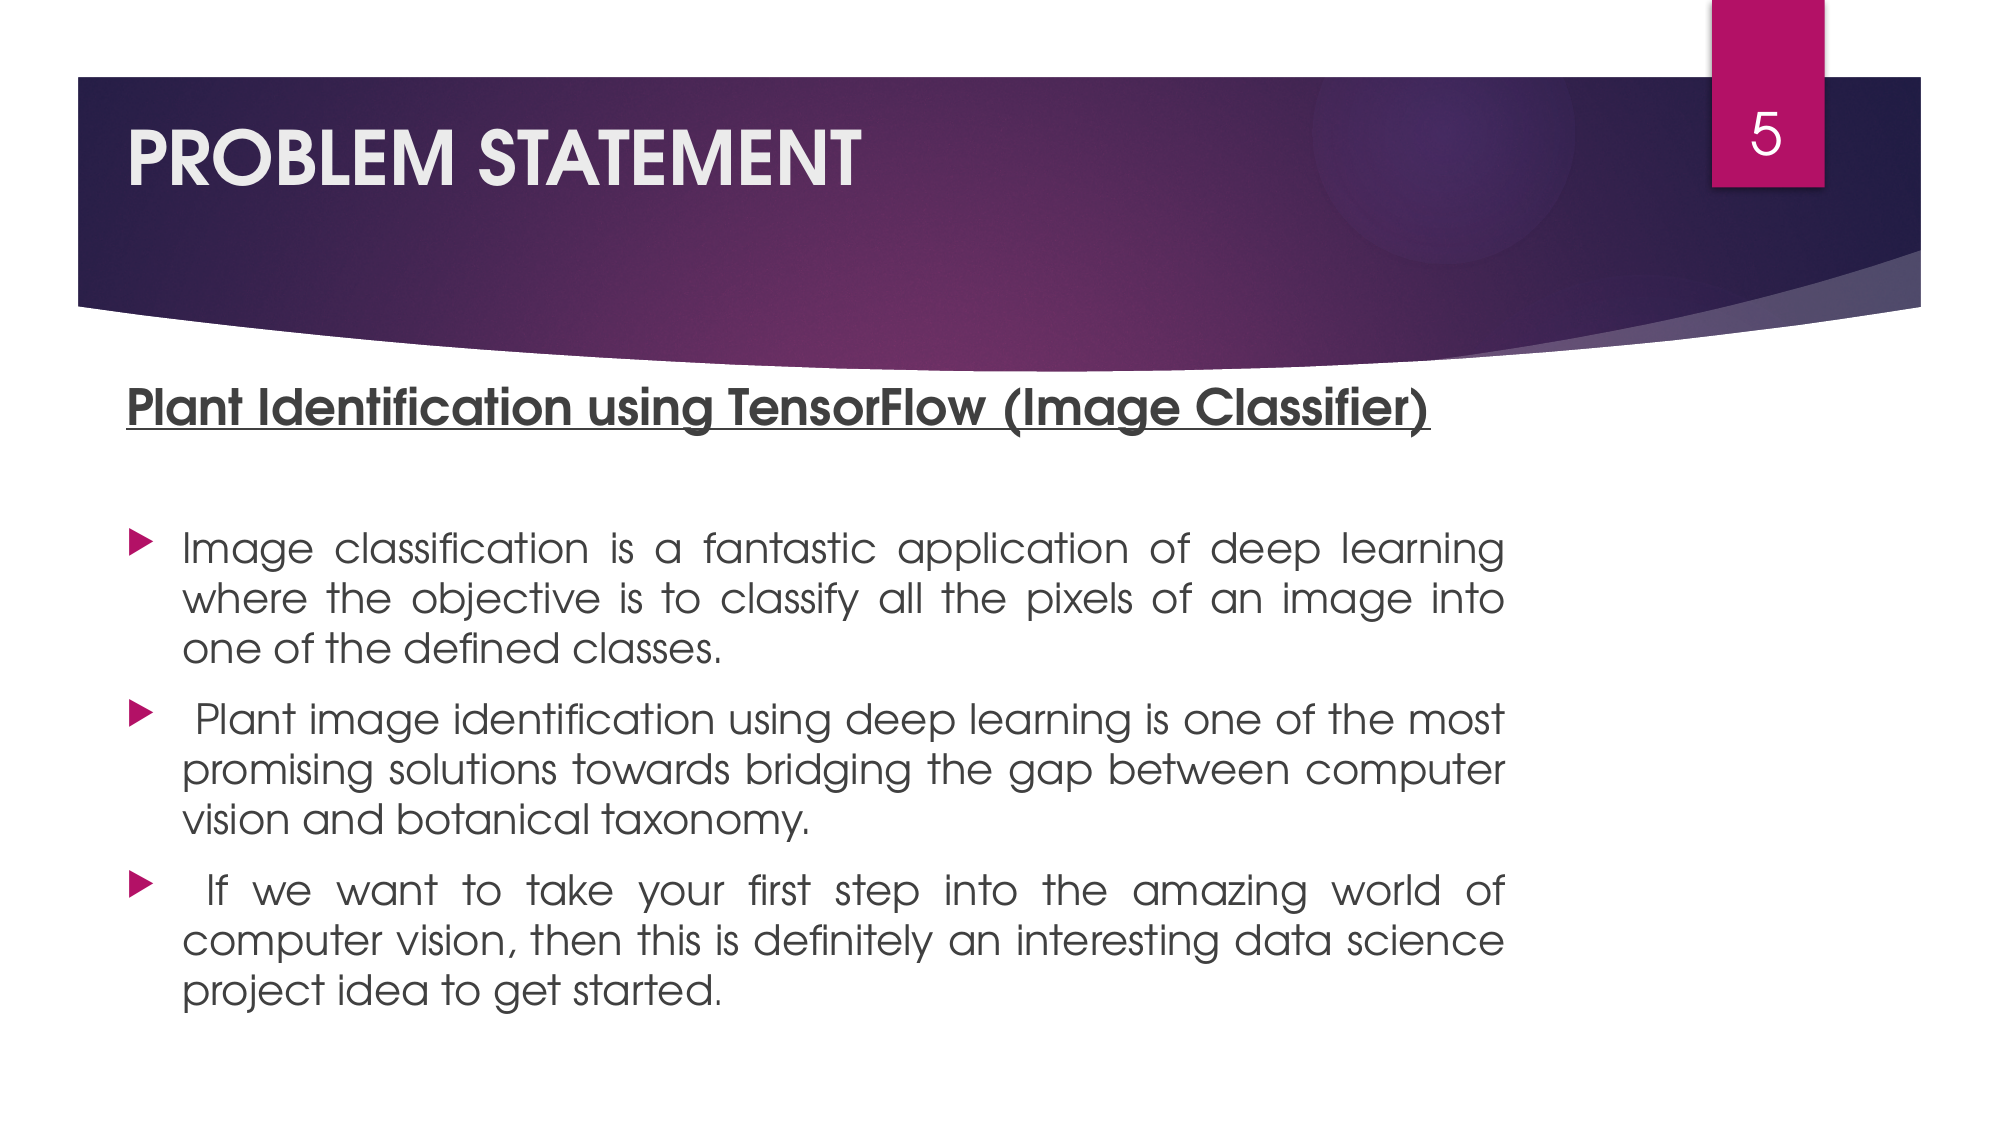

5
# PROBLEM STATEMENT
Plant Identification using TensorFlow (Image Classifier)

Image classification is a fantastic application of deep learning where the objective is to classify all the pixels of an image into one of the defined classes.
 Plant image identification using deep learning is one of the most promising solutions towards bridging the gap between computer vision and botanical taxonomy.
 If we want to take your first step into the amazing world of computer vision, then this is definitely an interesting data science project idea to get started.